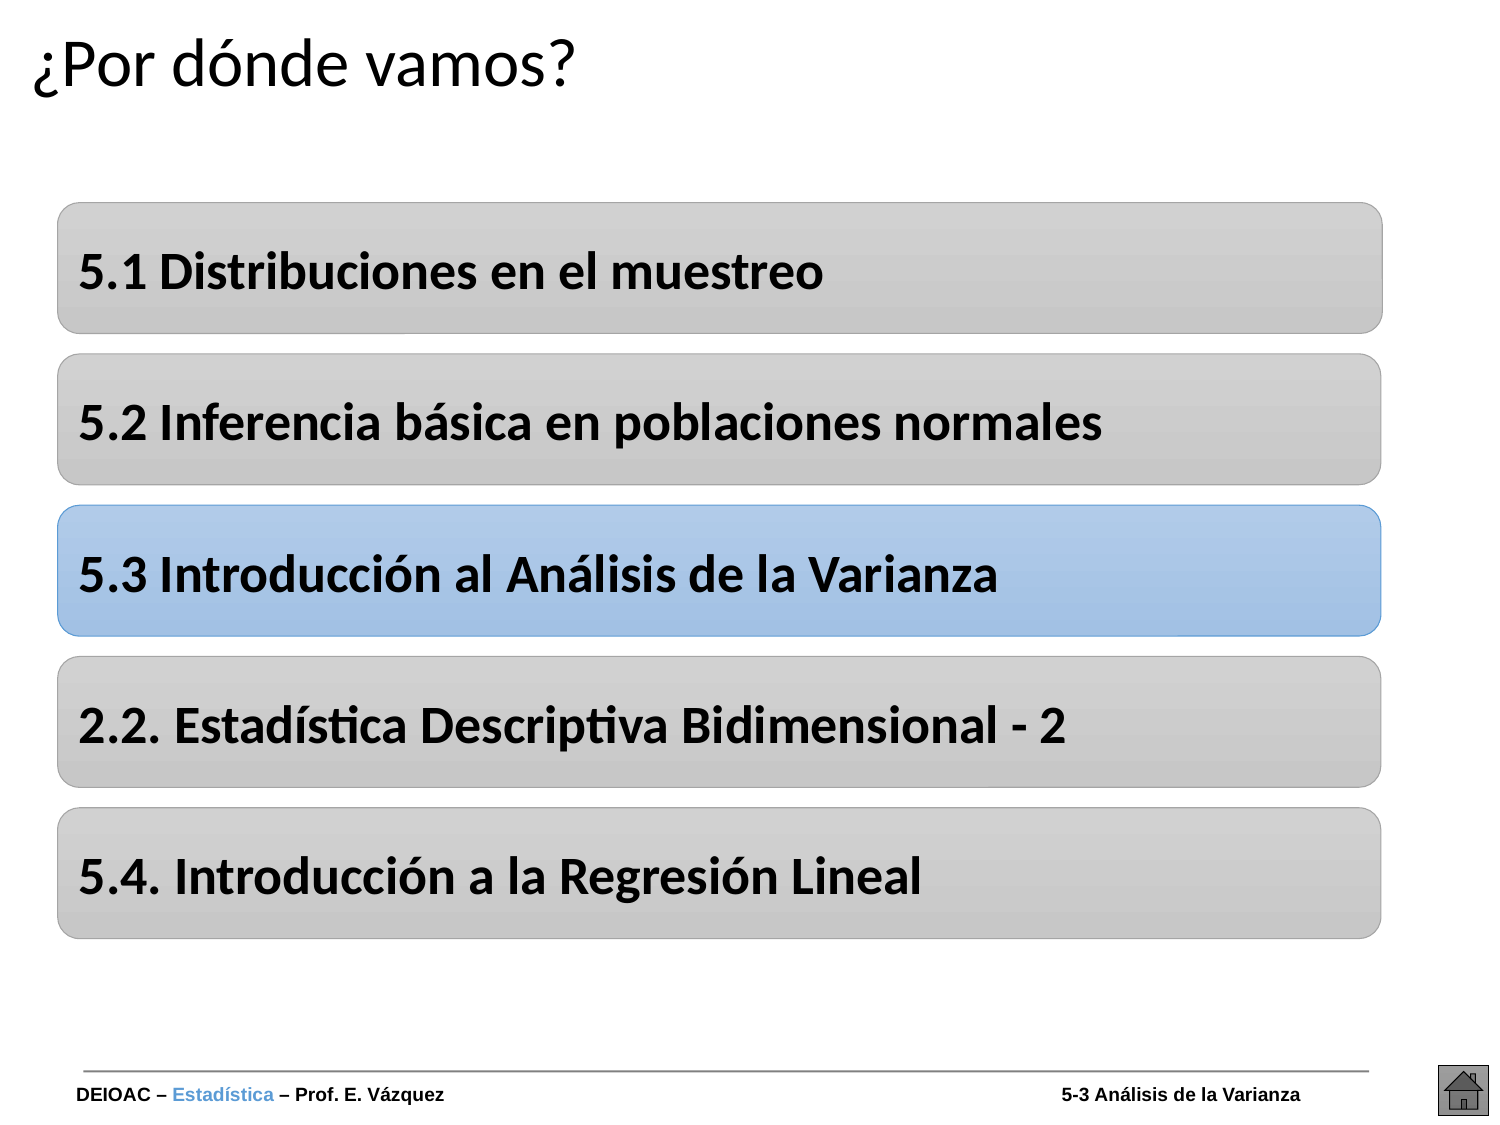

# ¿Por dónde vamos?
5.1 Distribuciones en el muestreo
5.2 Inferencia básica en poblaciones normales
5.3 Introducción al Análisis de la Varianza
2.2. Estadística Descriptiva Bidimensional - 2
5.4. Introducción a la Regresión Lineal